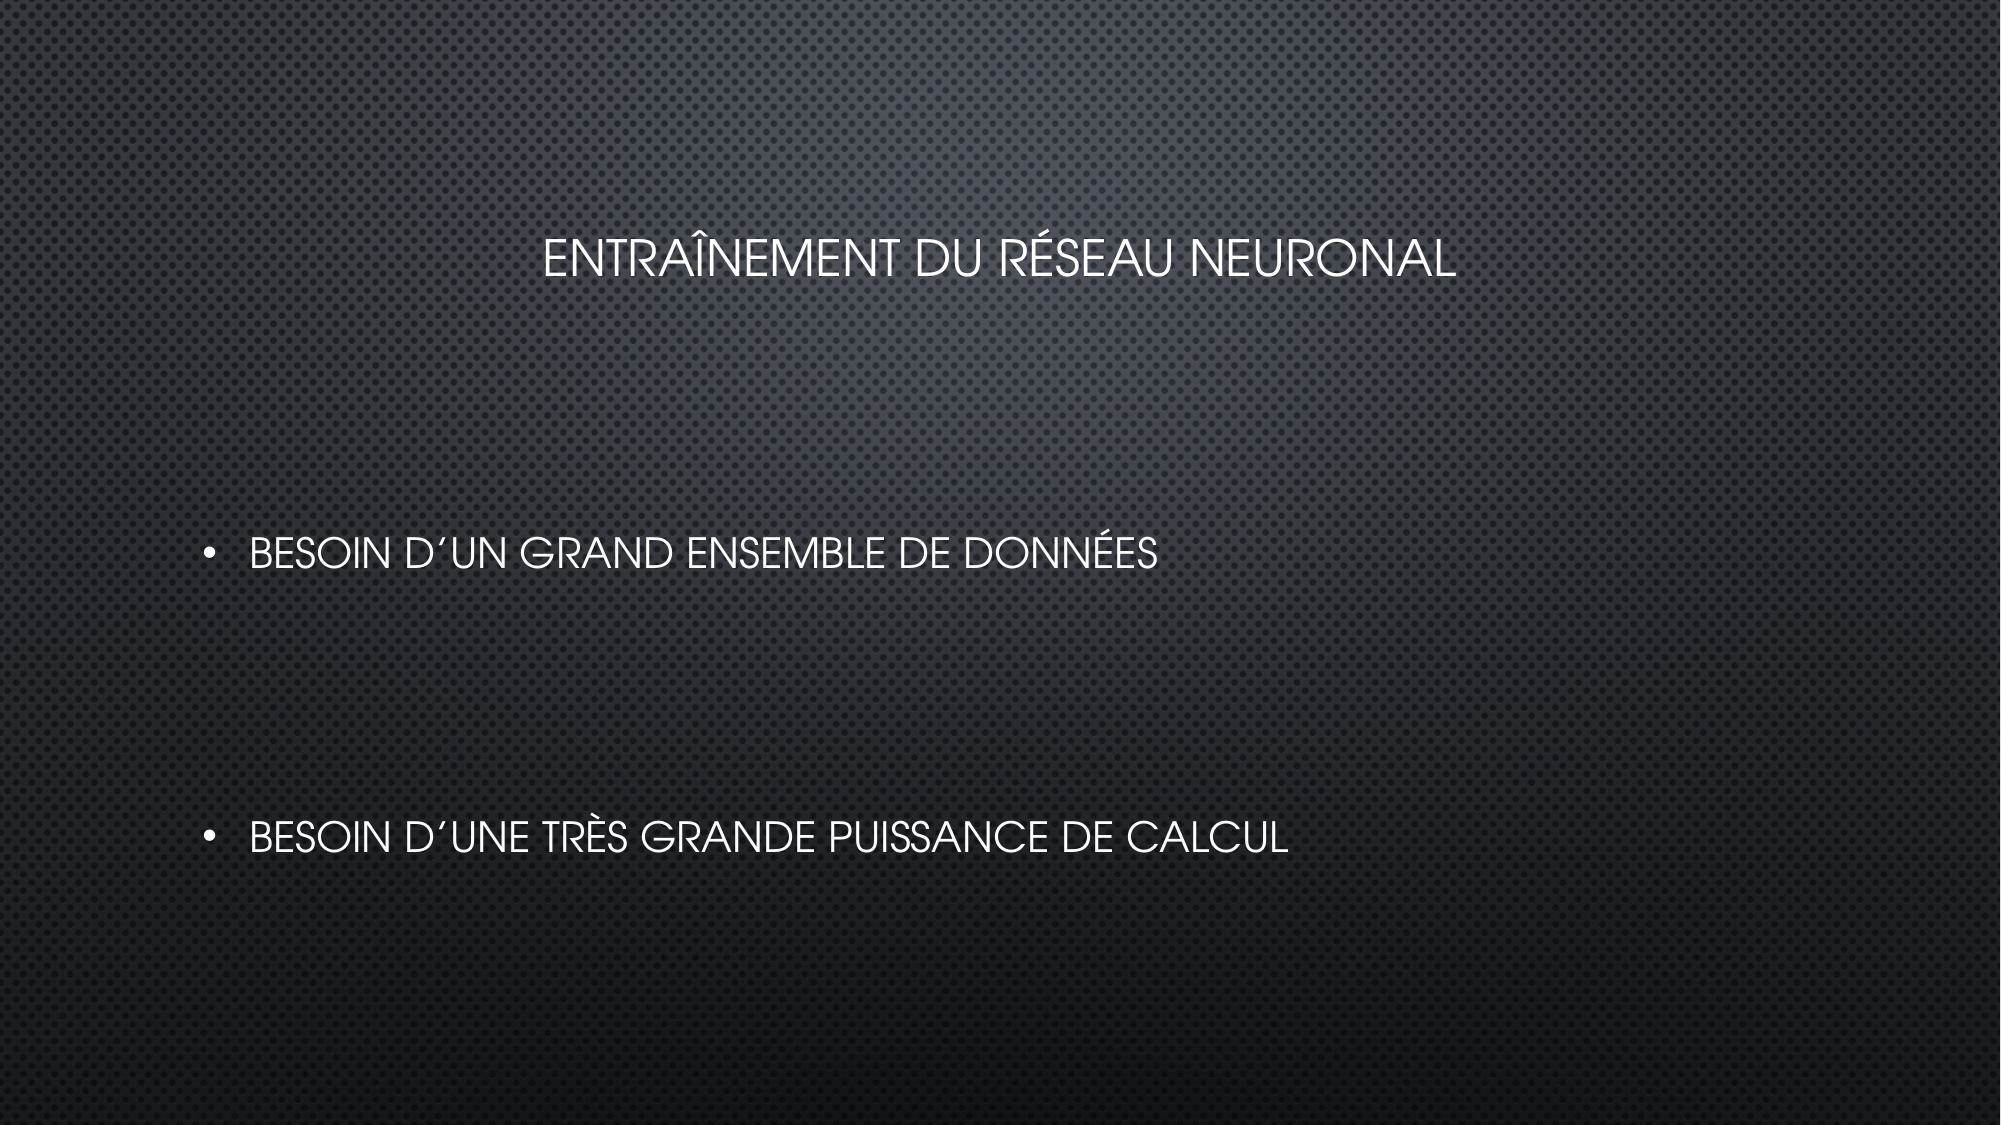

# Entraînement du réseau neuronal
Besoin d’un grand ensemble de données

Besoin d’une très grande puissance de calcul